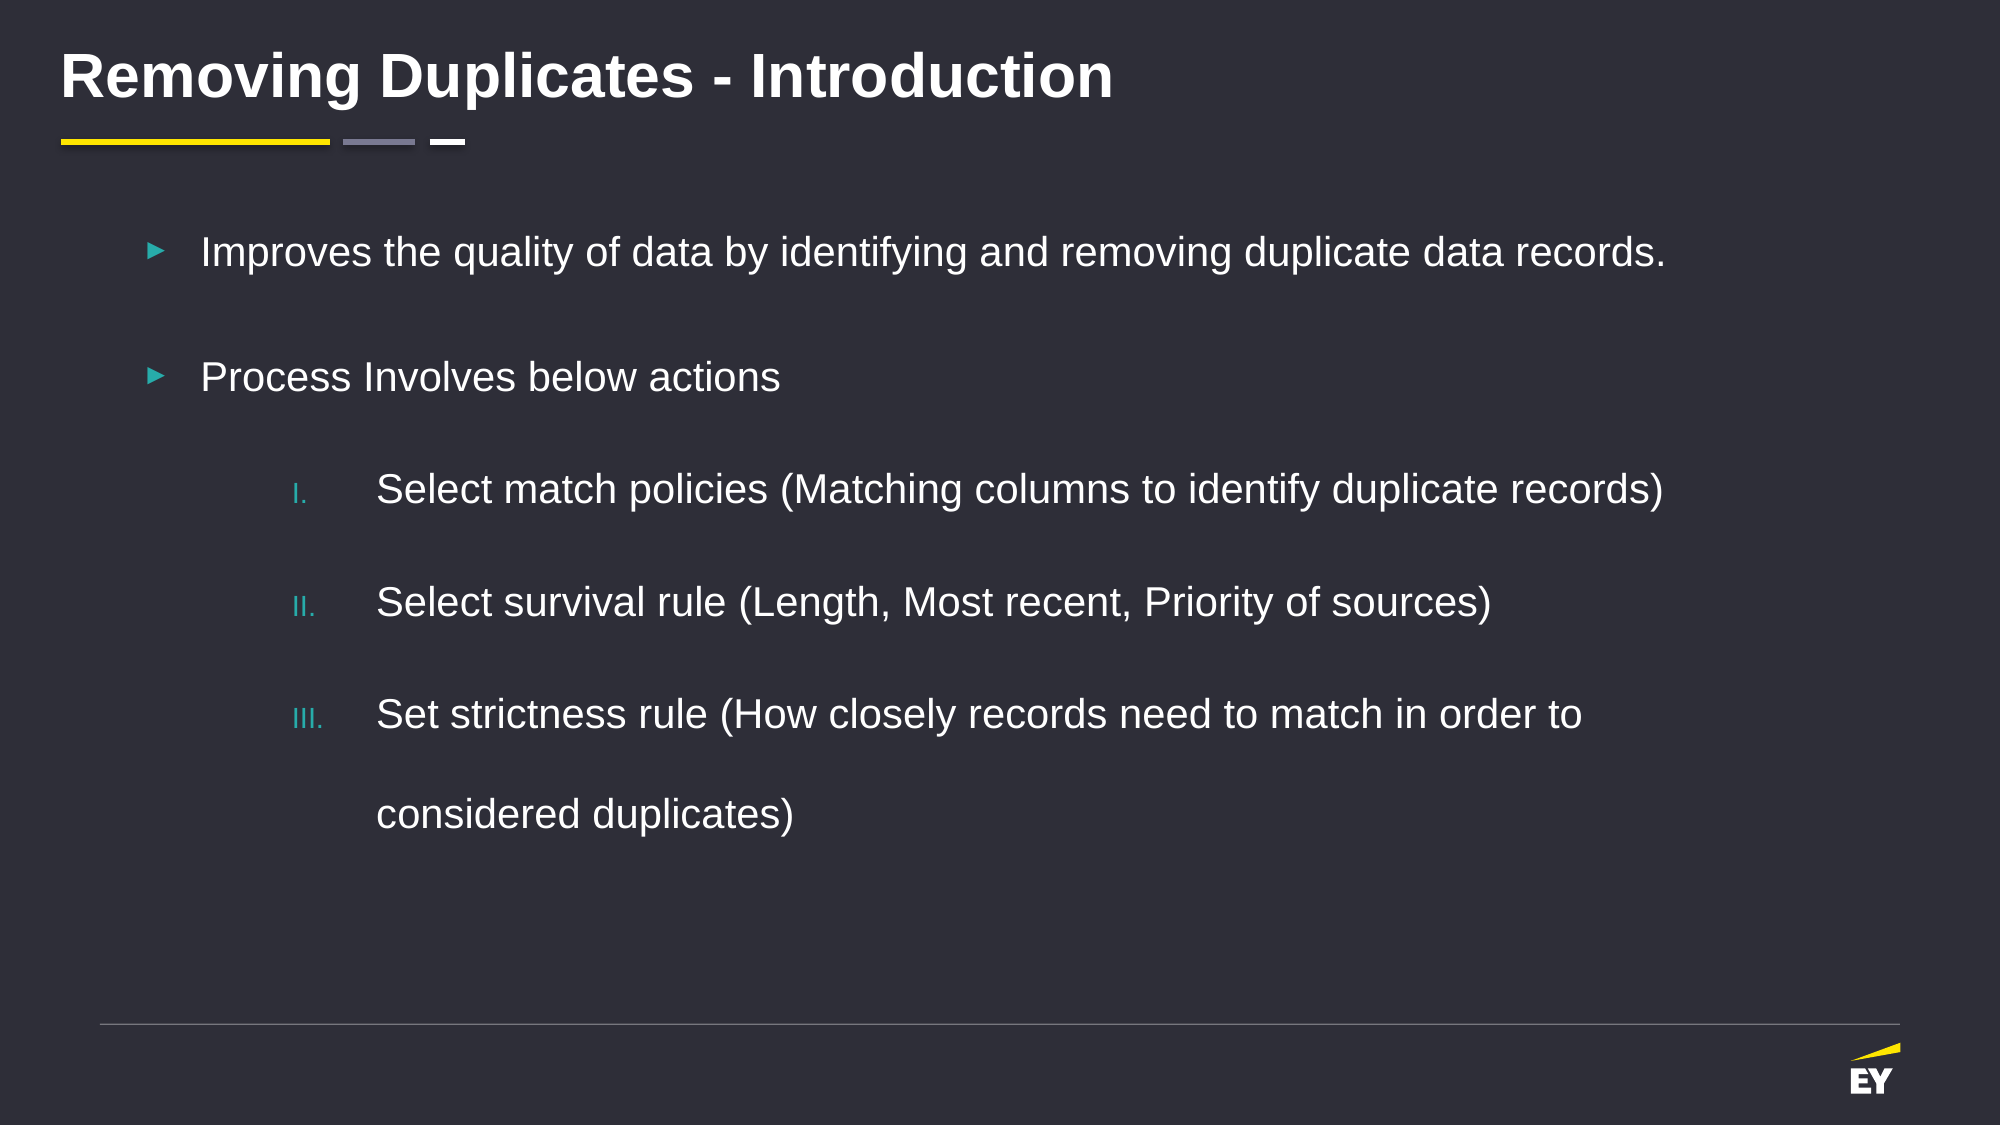

# Removing Duplicates - Introduction
Improves the quality of data by identifying and removing duplicate data records.

Process Involves below actions
Select match policies (Matching columns to identify duplicate records)
Select survival rule (Length, Most recent, Priority of sources)
Set strictness rule (How closely records need to match in order to considered duplicates)